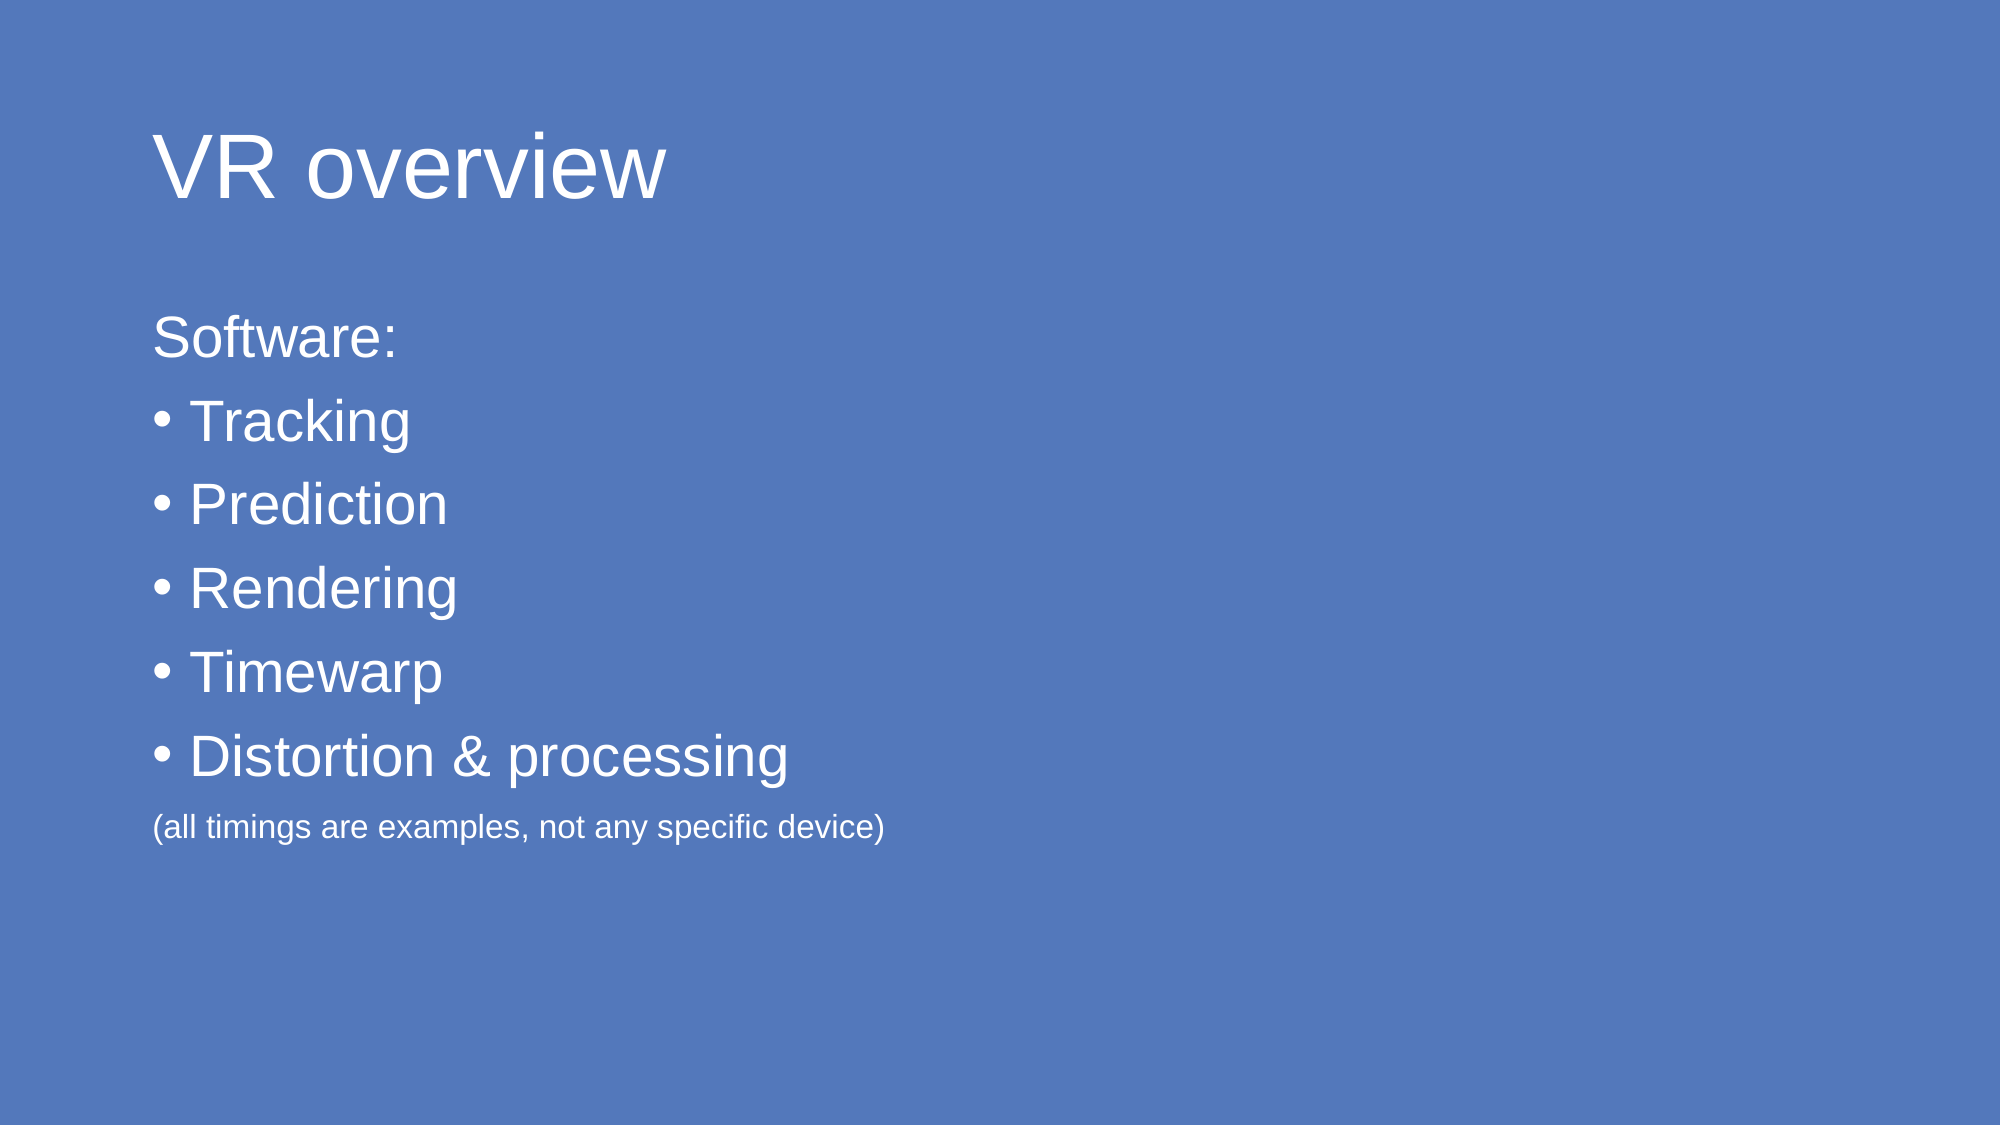

# VR overview
Software:
Tracking
Prediction
Rendering
Timewarp
Distortion & processing
(all timings are examples, not any specific device)